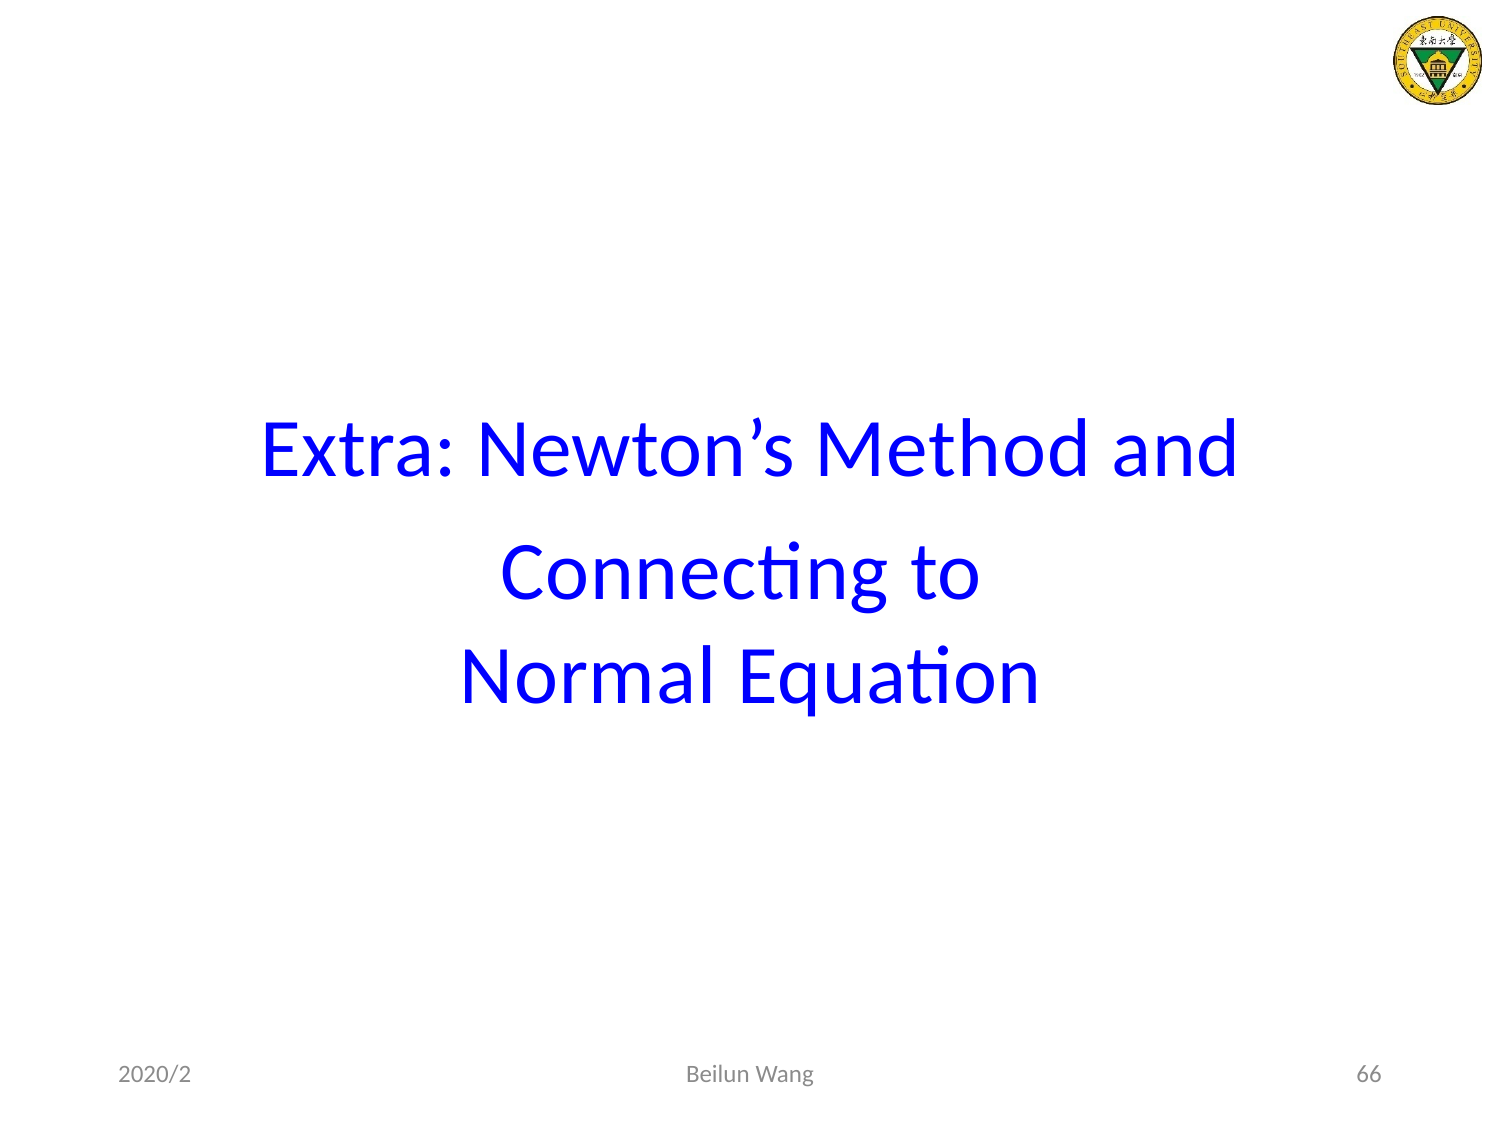

Extra: Newton’s Method and
Connecting to
Normal Equation
2020/2
Beilun Wang
66